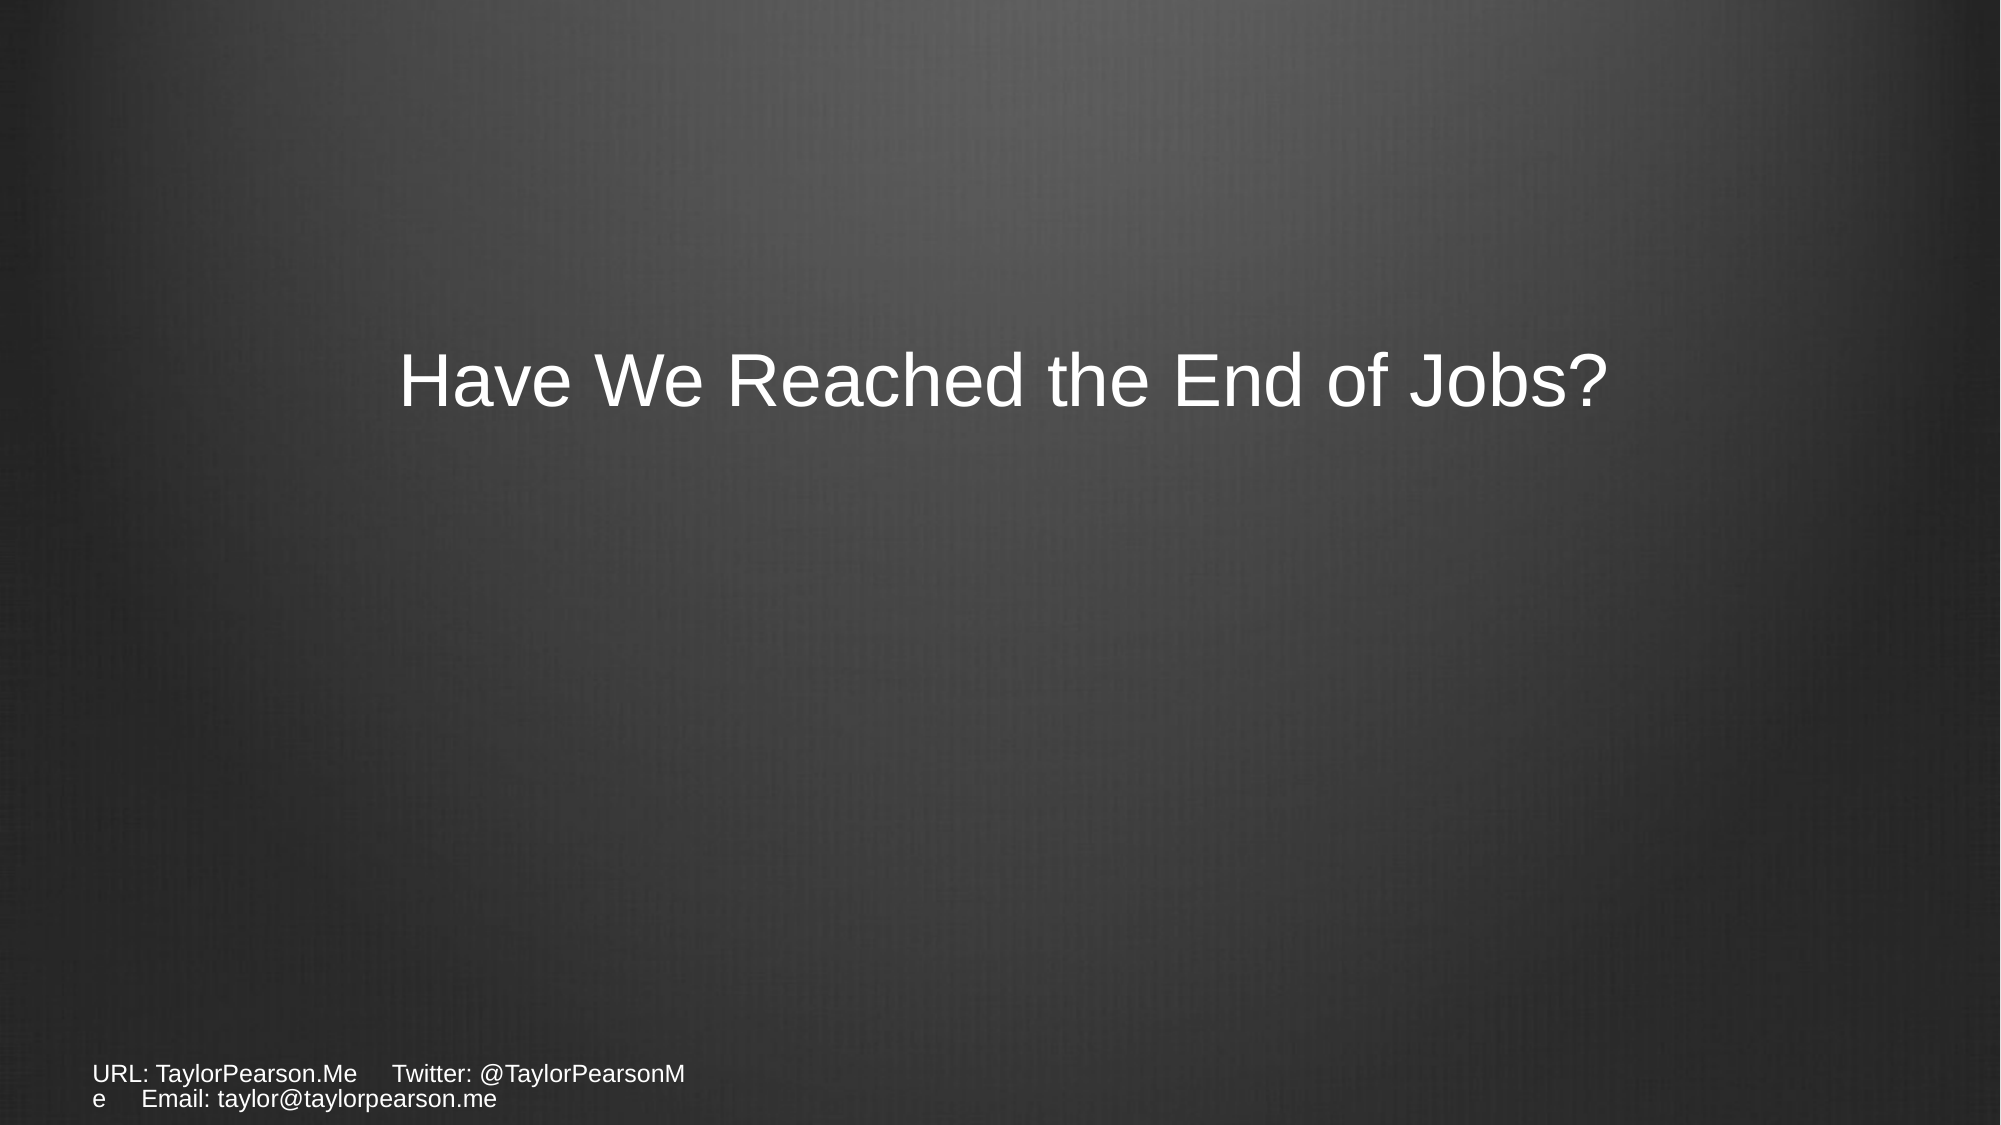

# Have We Reached the End of Jobs?
URL: TaylorPearson.Me     Twitter: @TaylorPearsonMe     Email: taylor@taylorpearson.me